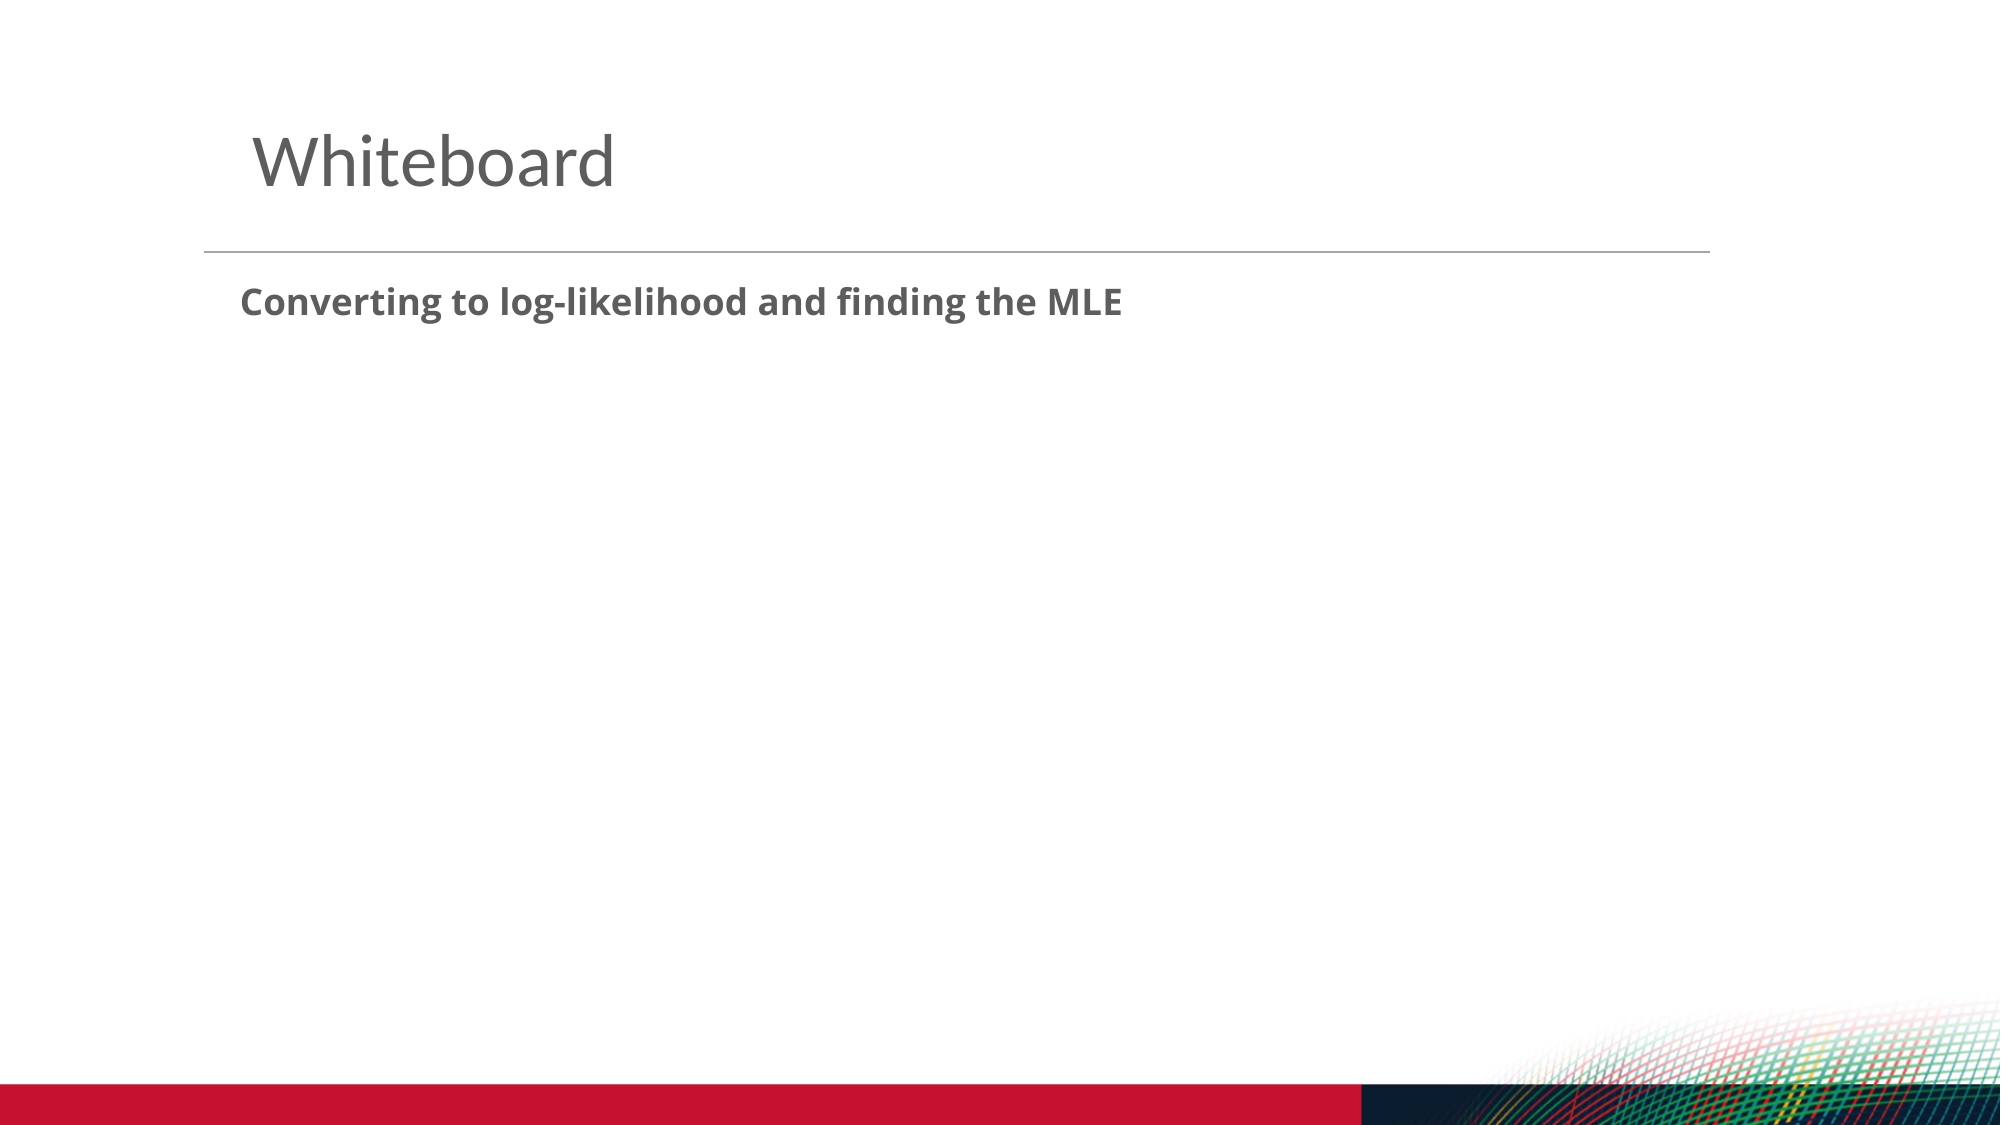

Whiteboard
Converting to log-likelihood and finding the MLE